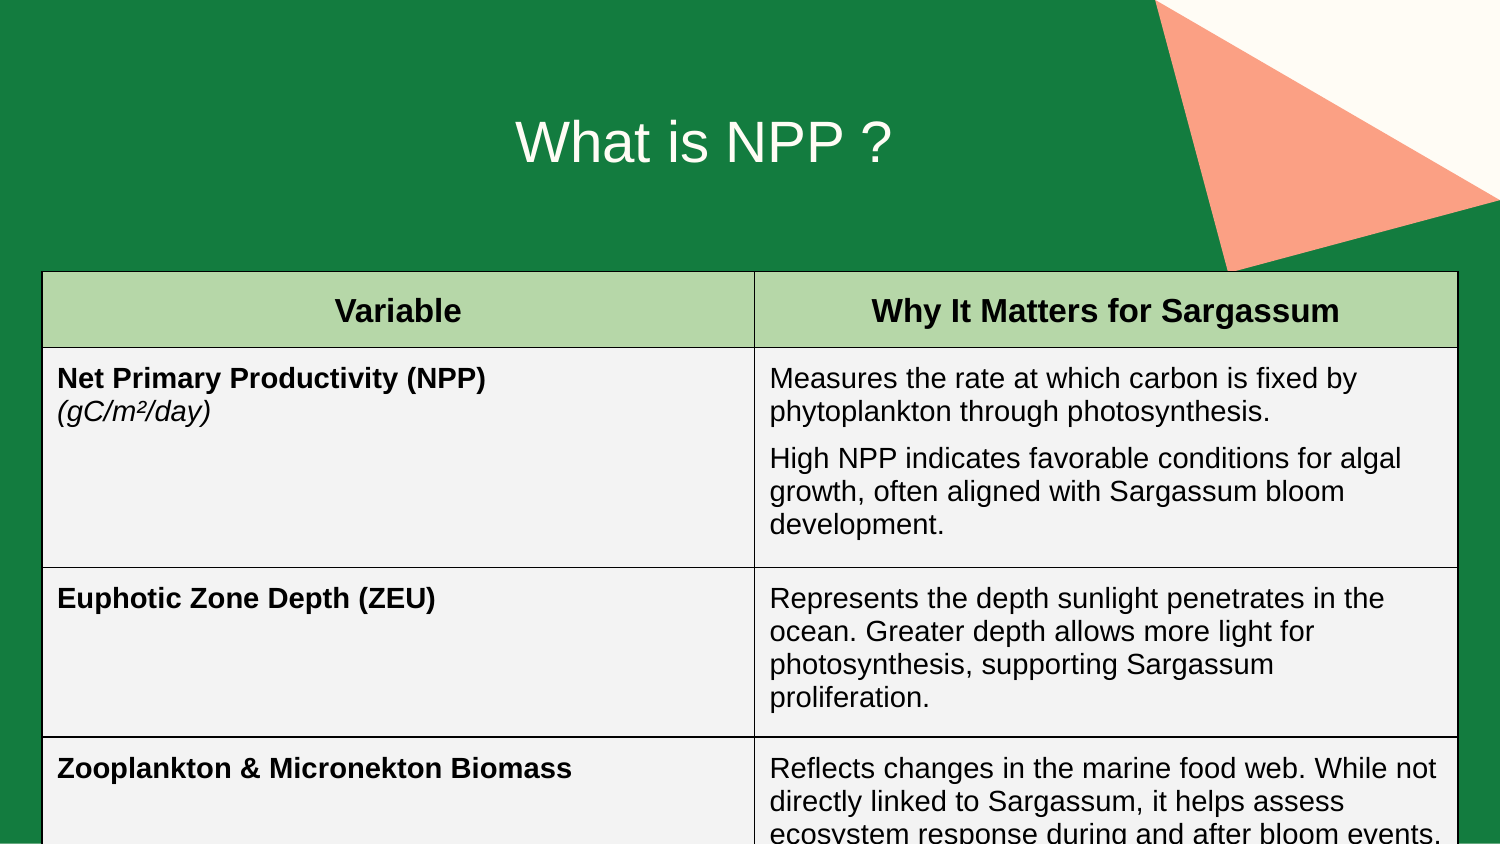

What is NPP ?
| Variable | Why It Matters for Sargassum |
| --- | --- |
| Net Primary Productivity (NPP) (gC/m²/day) | Measures the rate at which carbon is fixed by phytoplankton through photosynthesis. High NPP indicates favorable conditions for algal growth, often aligned with Sargassum bloom development. |
| Euphotic Zone Depth (ZEU) | Represents the depth sunlight penetrates in the ocean. Greater depth allows more light for photosynthesis, supporting Sargassum proliferation. |
| Zooplankton & Micronekton Biomass | Reflects changes in the marine food web. While not directly linked to Sargassum, it helps assess ecosystem response during and after bloom events. |